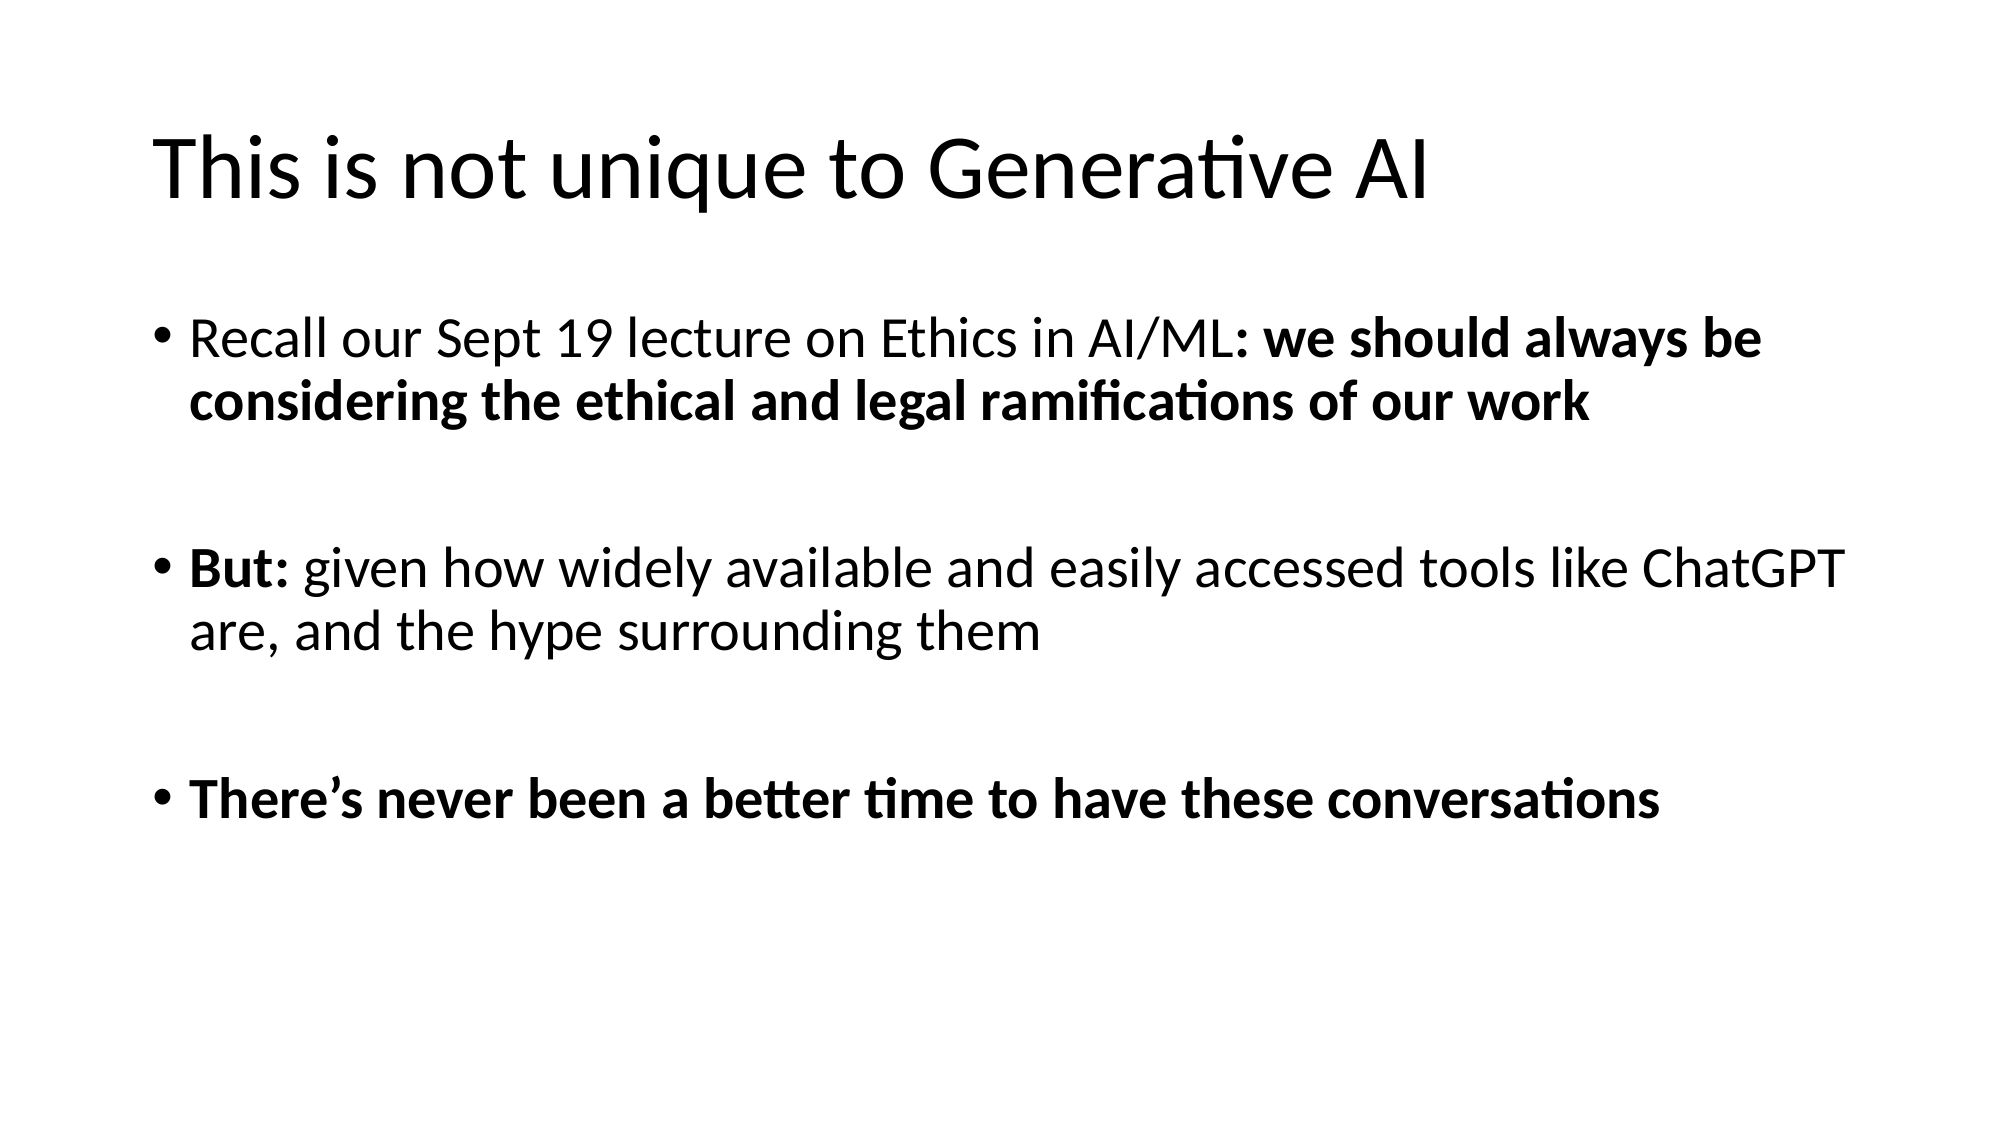

# This is not unique to Generative AI
Recall our Sept 19 lecture on Ethics in AI/ML: we should always be considering the ethical and legal ramifications of our work

But: given how widely available and easily accessed tools like ChatGPT are, and the hype surrounding them

There’s never been a better time to have these conversations